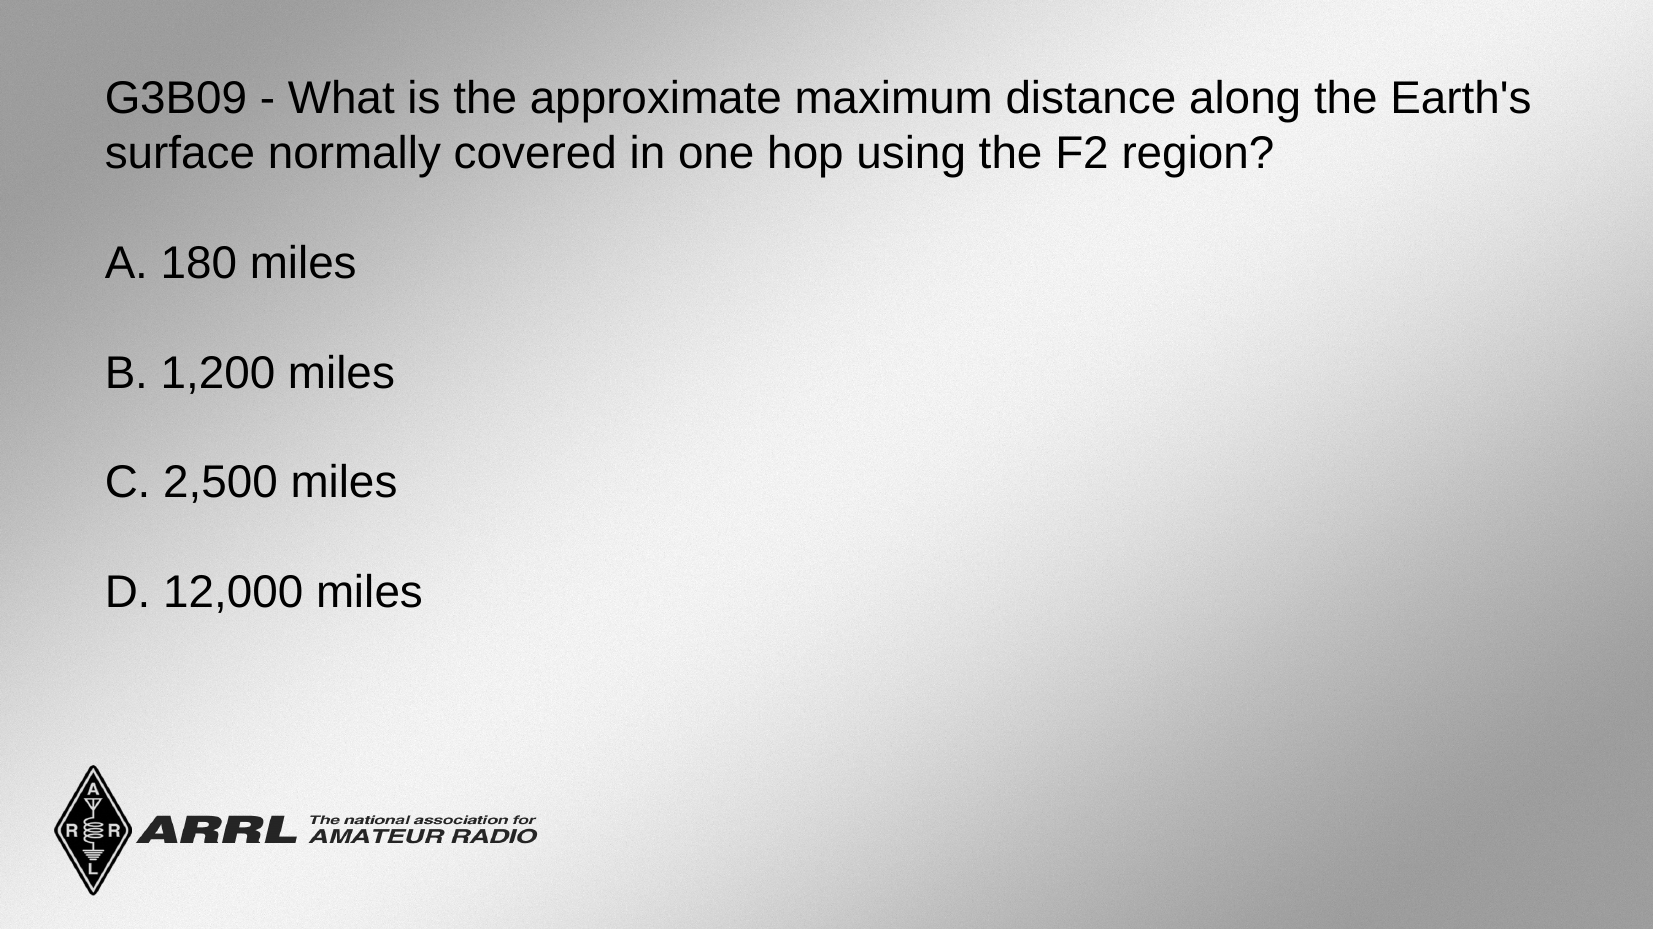

G3B09 - What is the approximate maximum distance along the Earth's surface normally covered in one hop using the F2 region?

A. 180 miles

B. 1,200 miles

C. 2,500 miles

D. 12,000 miles